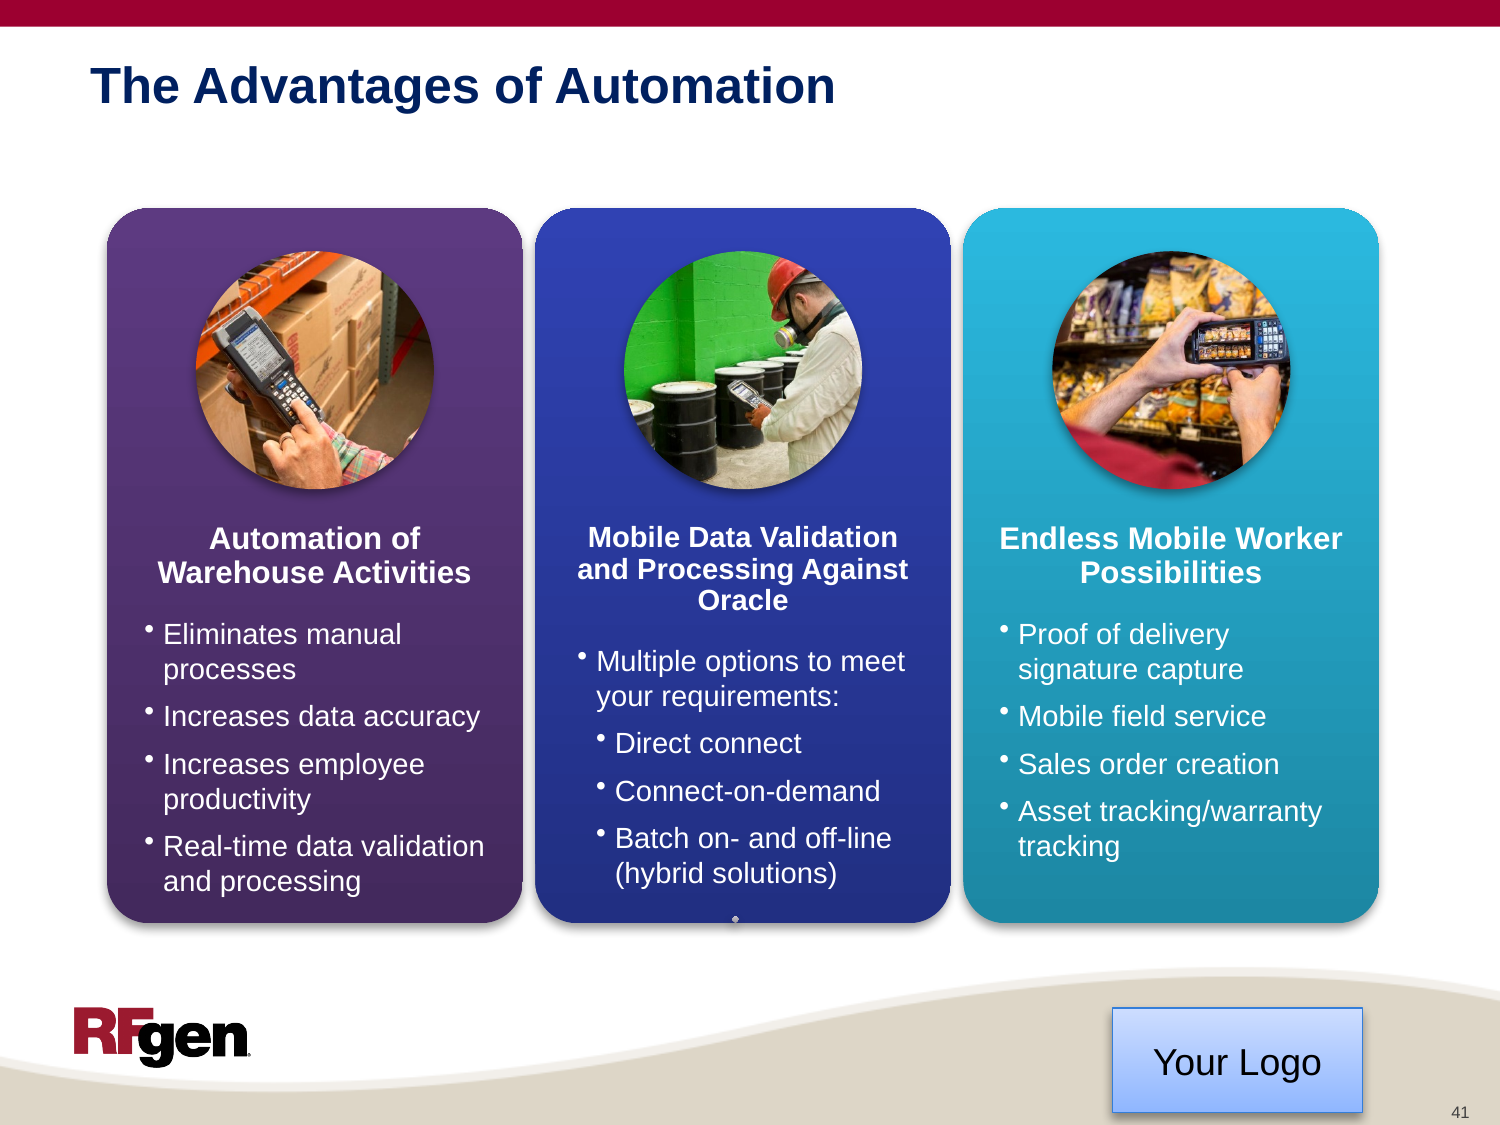

# The Advantages of Automation
Automation of Warehouse Activities
Eliminates manual processes
Increases data accuracy
Increases employee productivity
Real-time data validation and processing
Mobile Data Validation and Processing Against Oracle
Multiple options to meet your requirements:
Direct connect
Connect-on-demand
Batch on- and off-line (hybrid solutions)
Endless Mobile Worker Possibilities
Proof of delivery signature capture
Mobile field service
Sales order creation
Asset tracking/warranty tracking
41